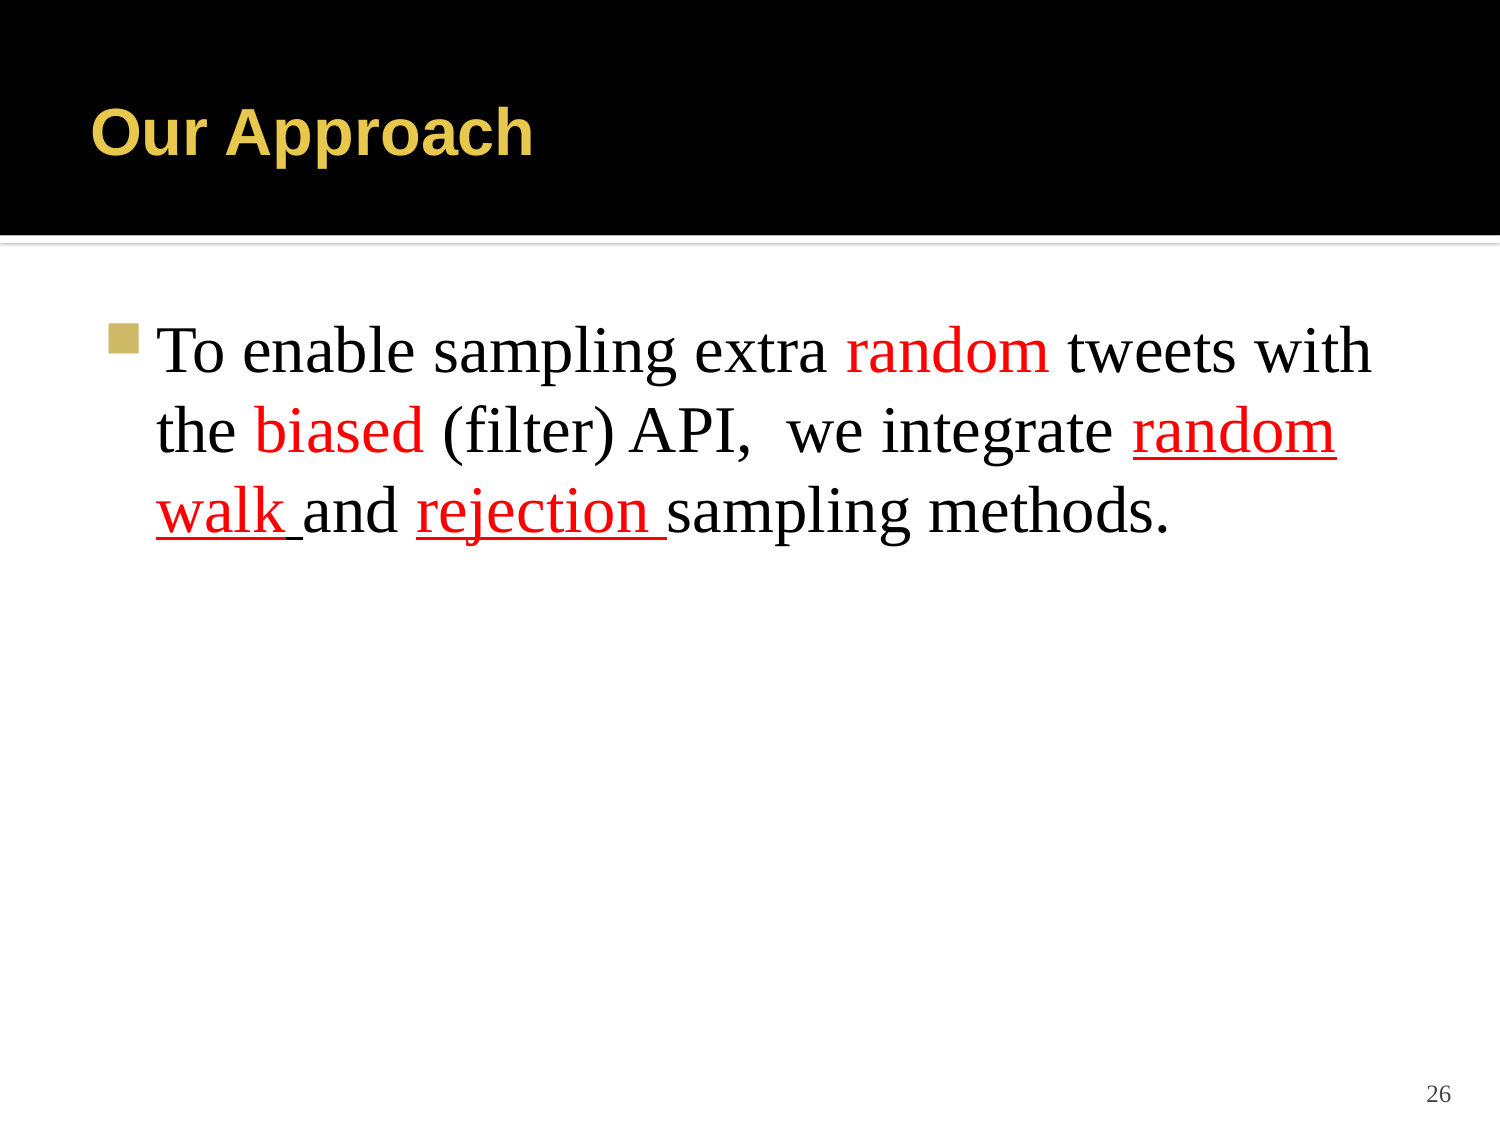

# Our Approach
To enable sampling extra random tweets with the biased (filter) API,  we integrate random walk and rejection sampling methods.

26